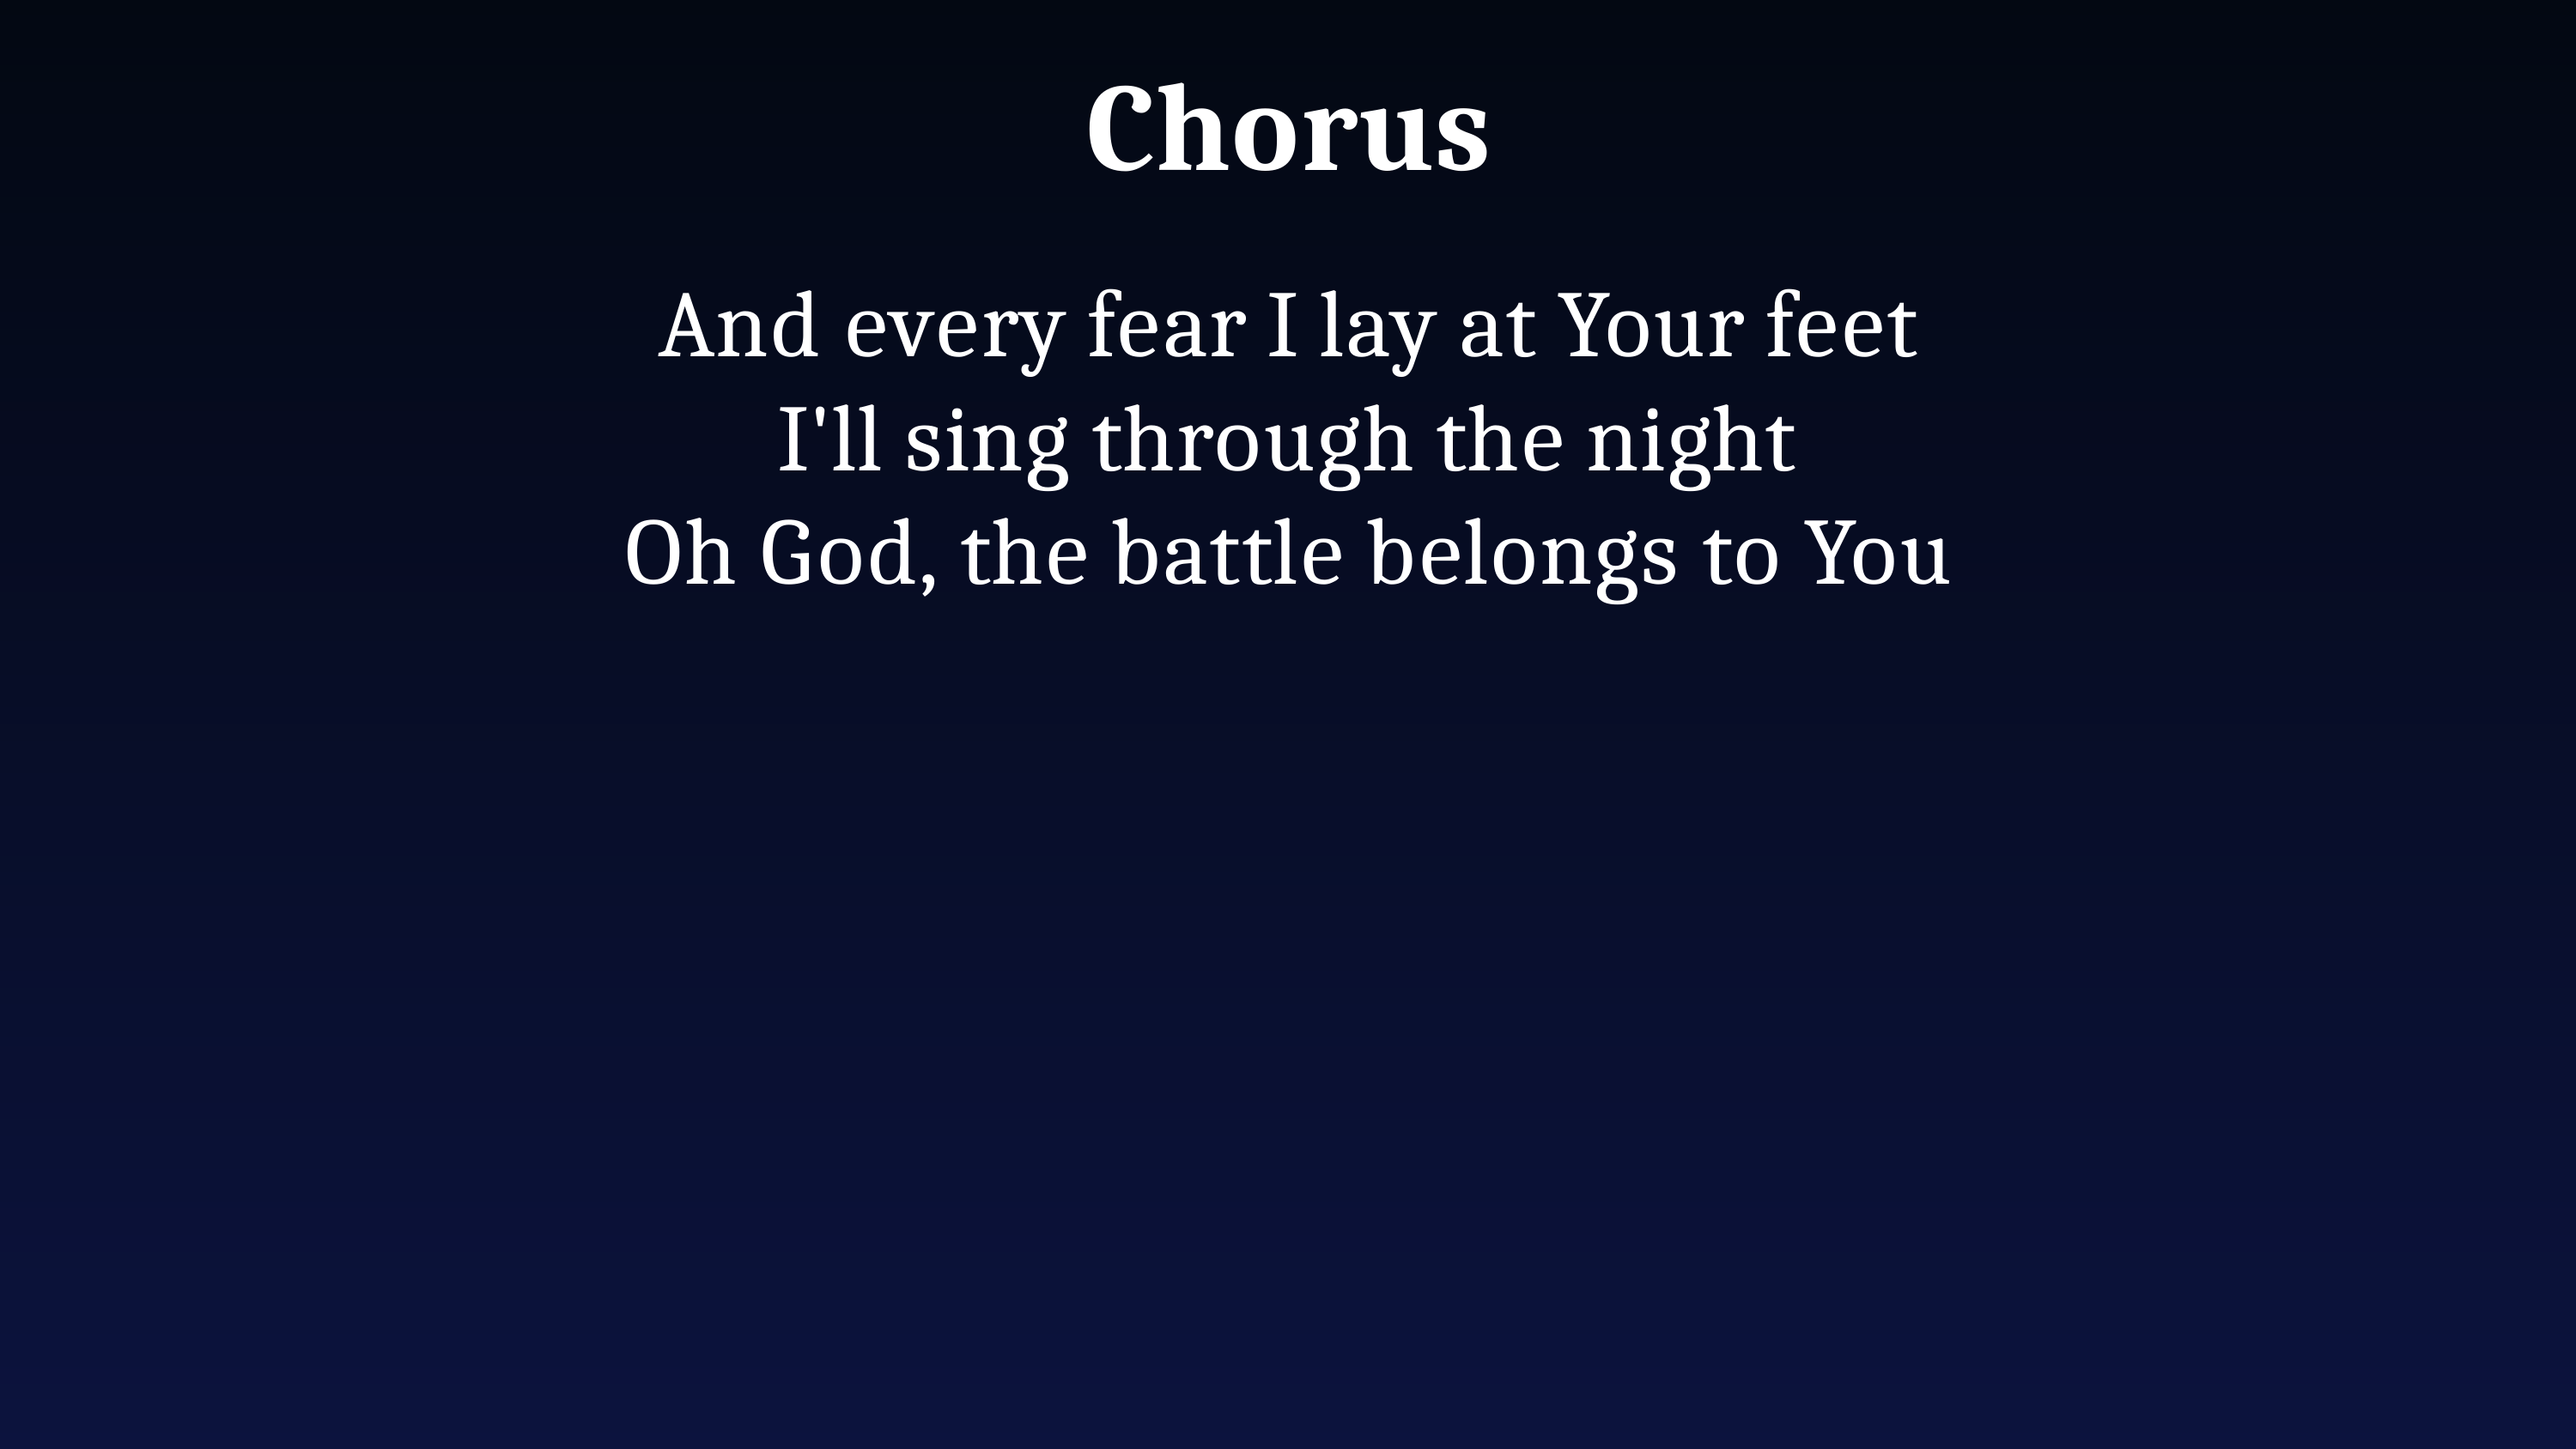

Chorus
And every fear I lay at Your feet
I'll sing through the night
Oh God, the battle belongs to You